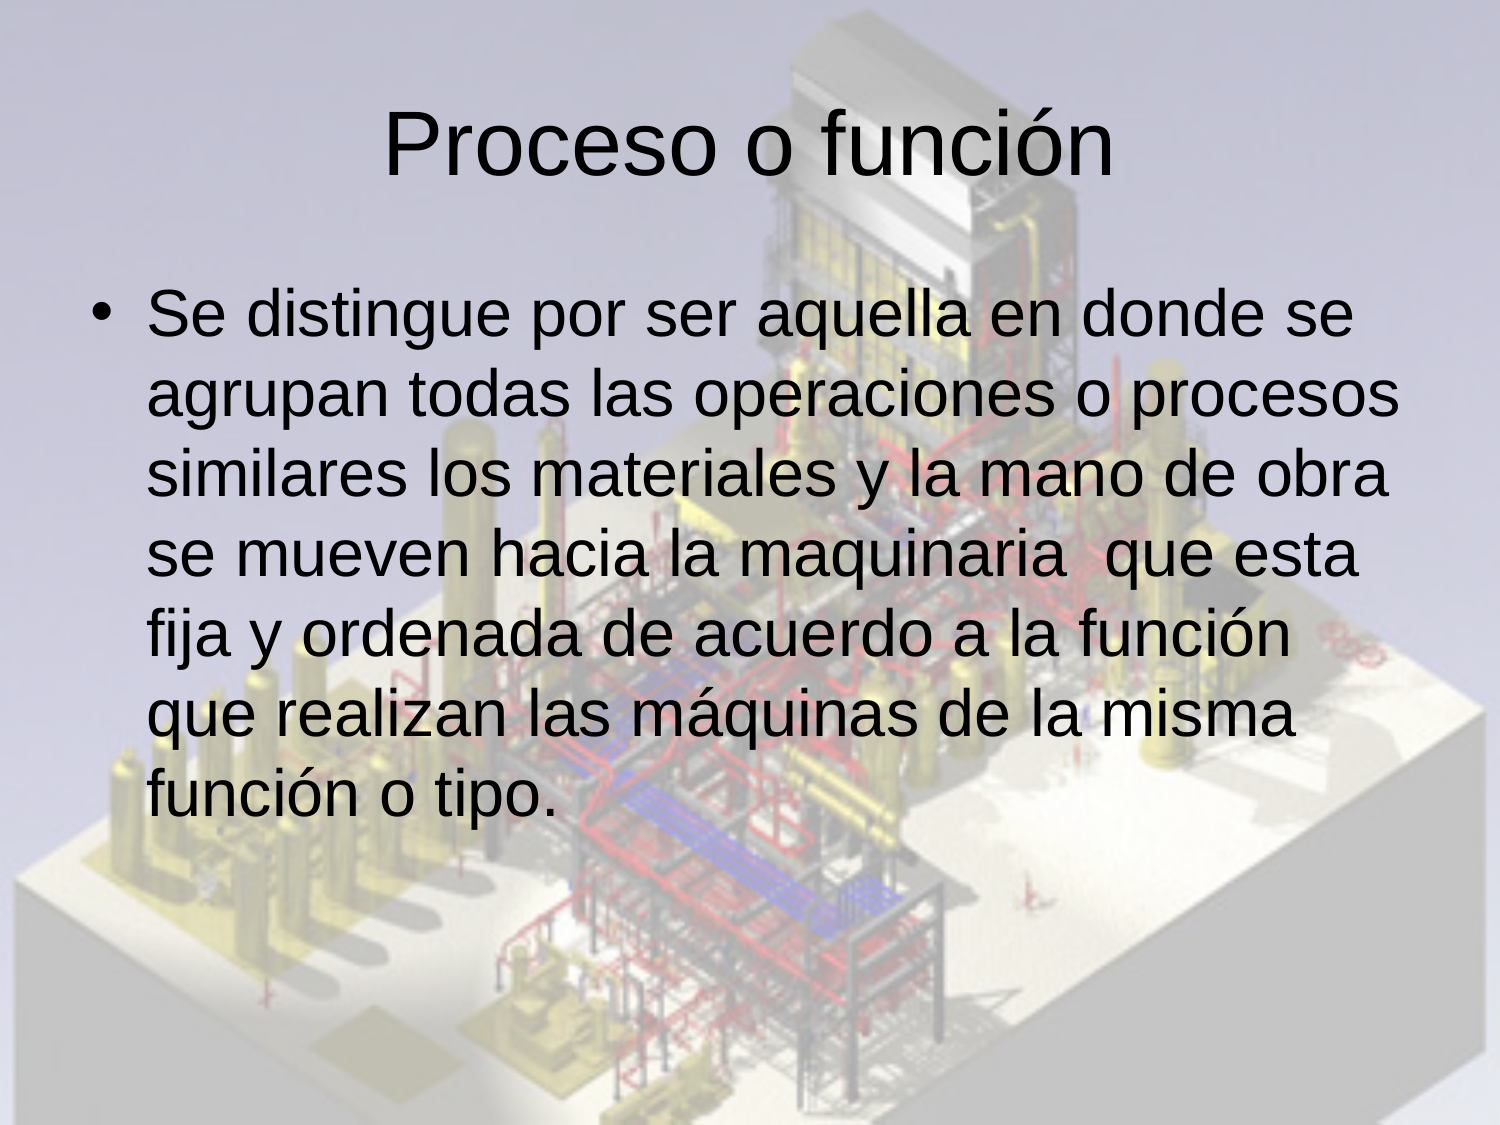

# Proceso o función
Se distingue por ser aquella en donde se agrupan todas las operaciones o procesos similares los materiales y la mano de obra se mueven hacia la maquinaria  que esta fija y ordenada de acuerdo a la función que realizan las máquinas de la misma función o tipo.